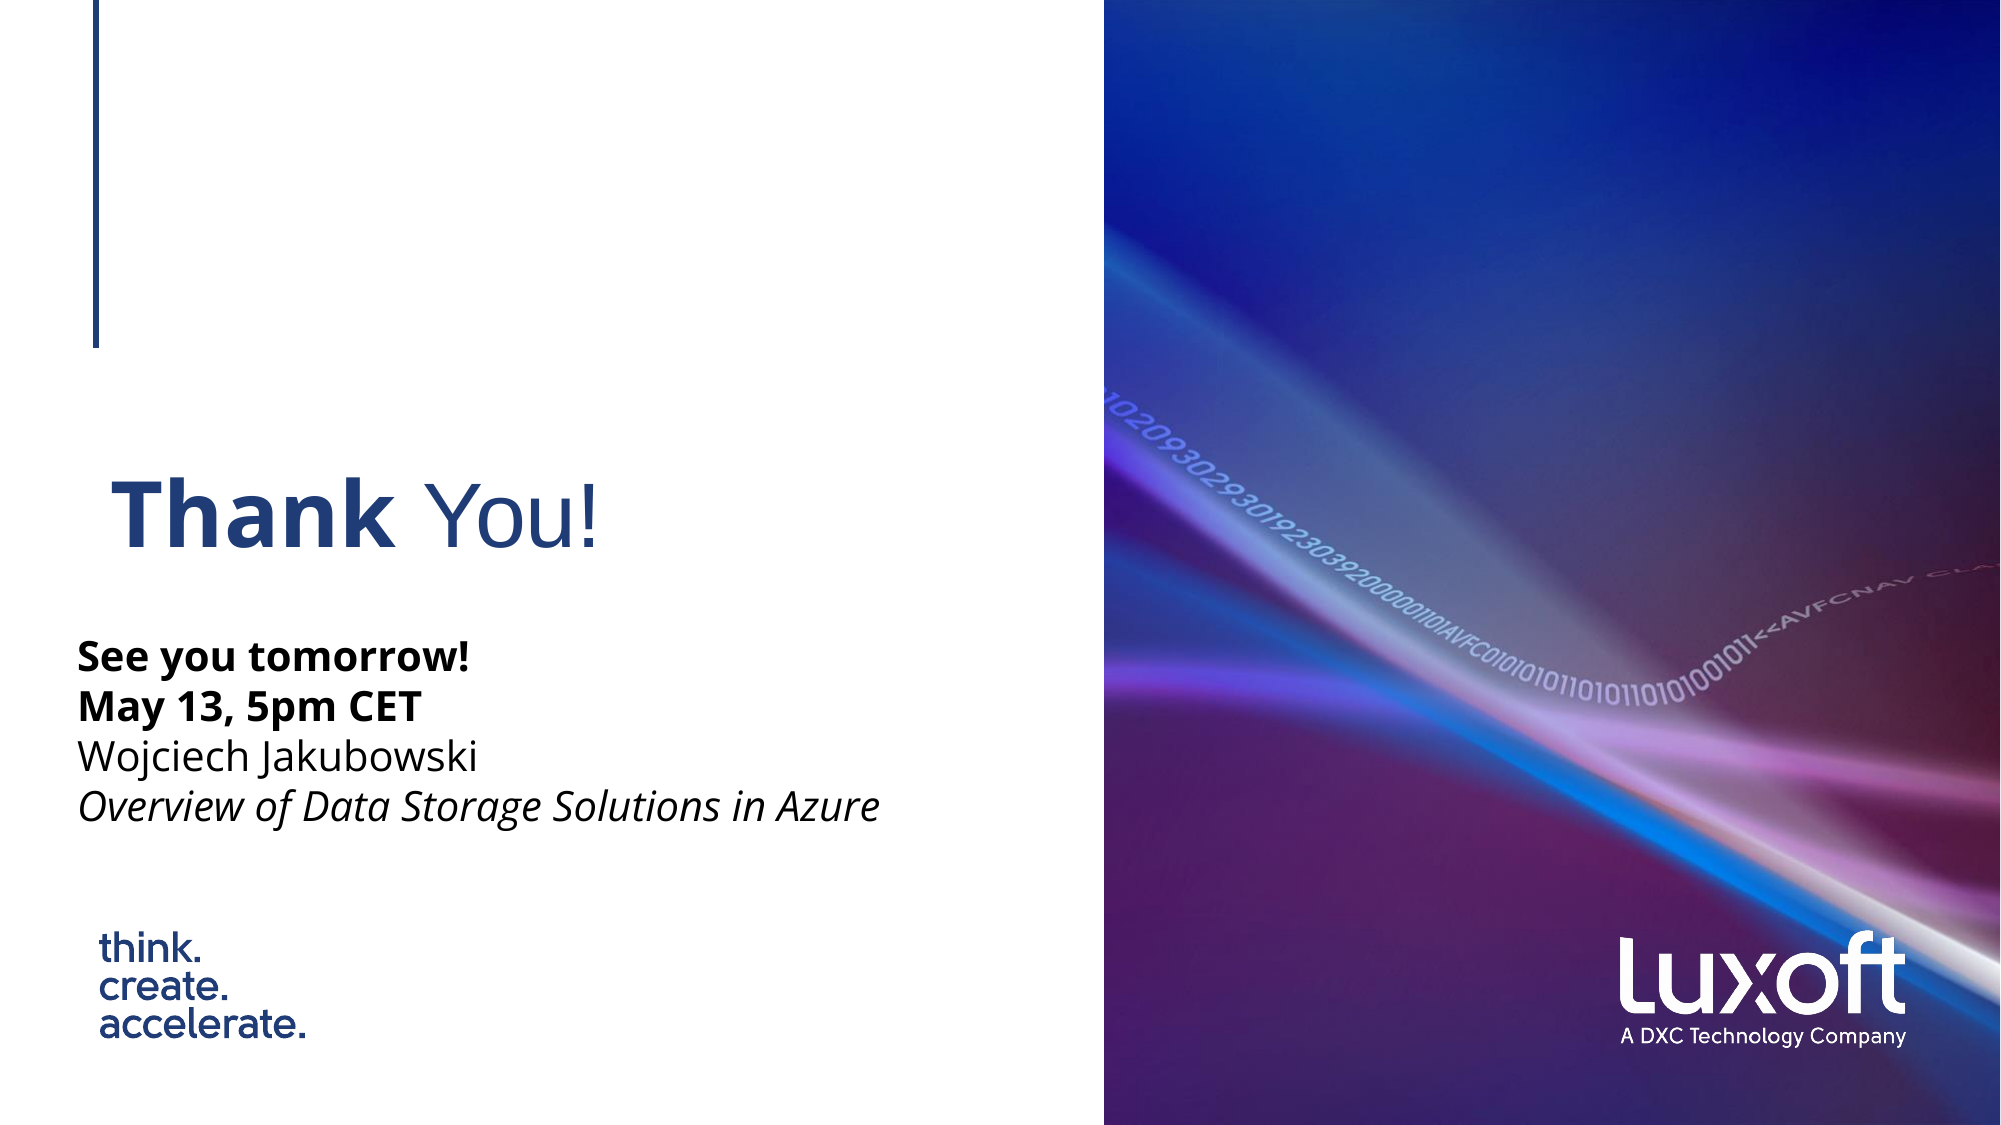

See you tomorrow!
May 13, 5pm CET
Wojciech Jakubowski
Overview of Data Storage Solutions in Azure